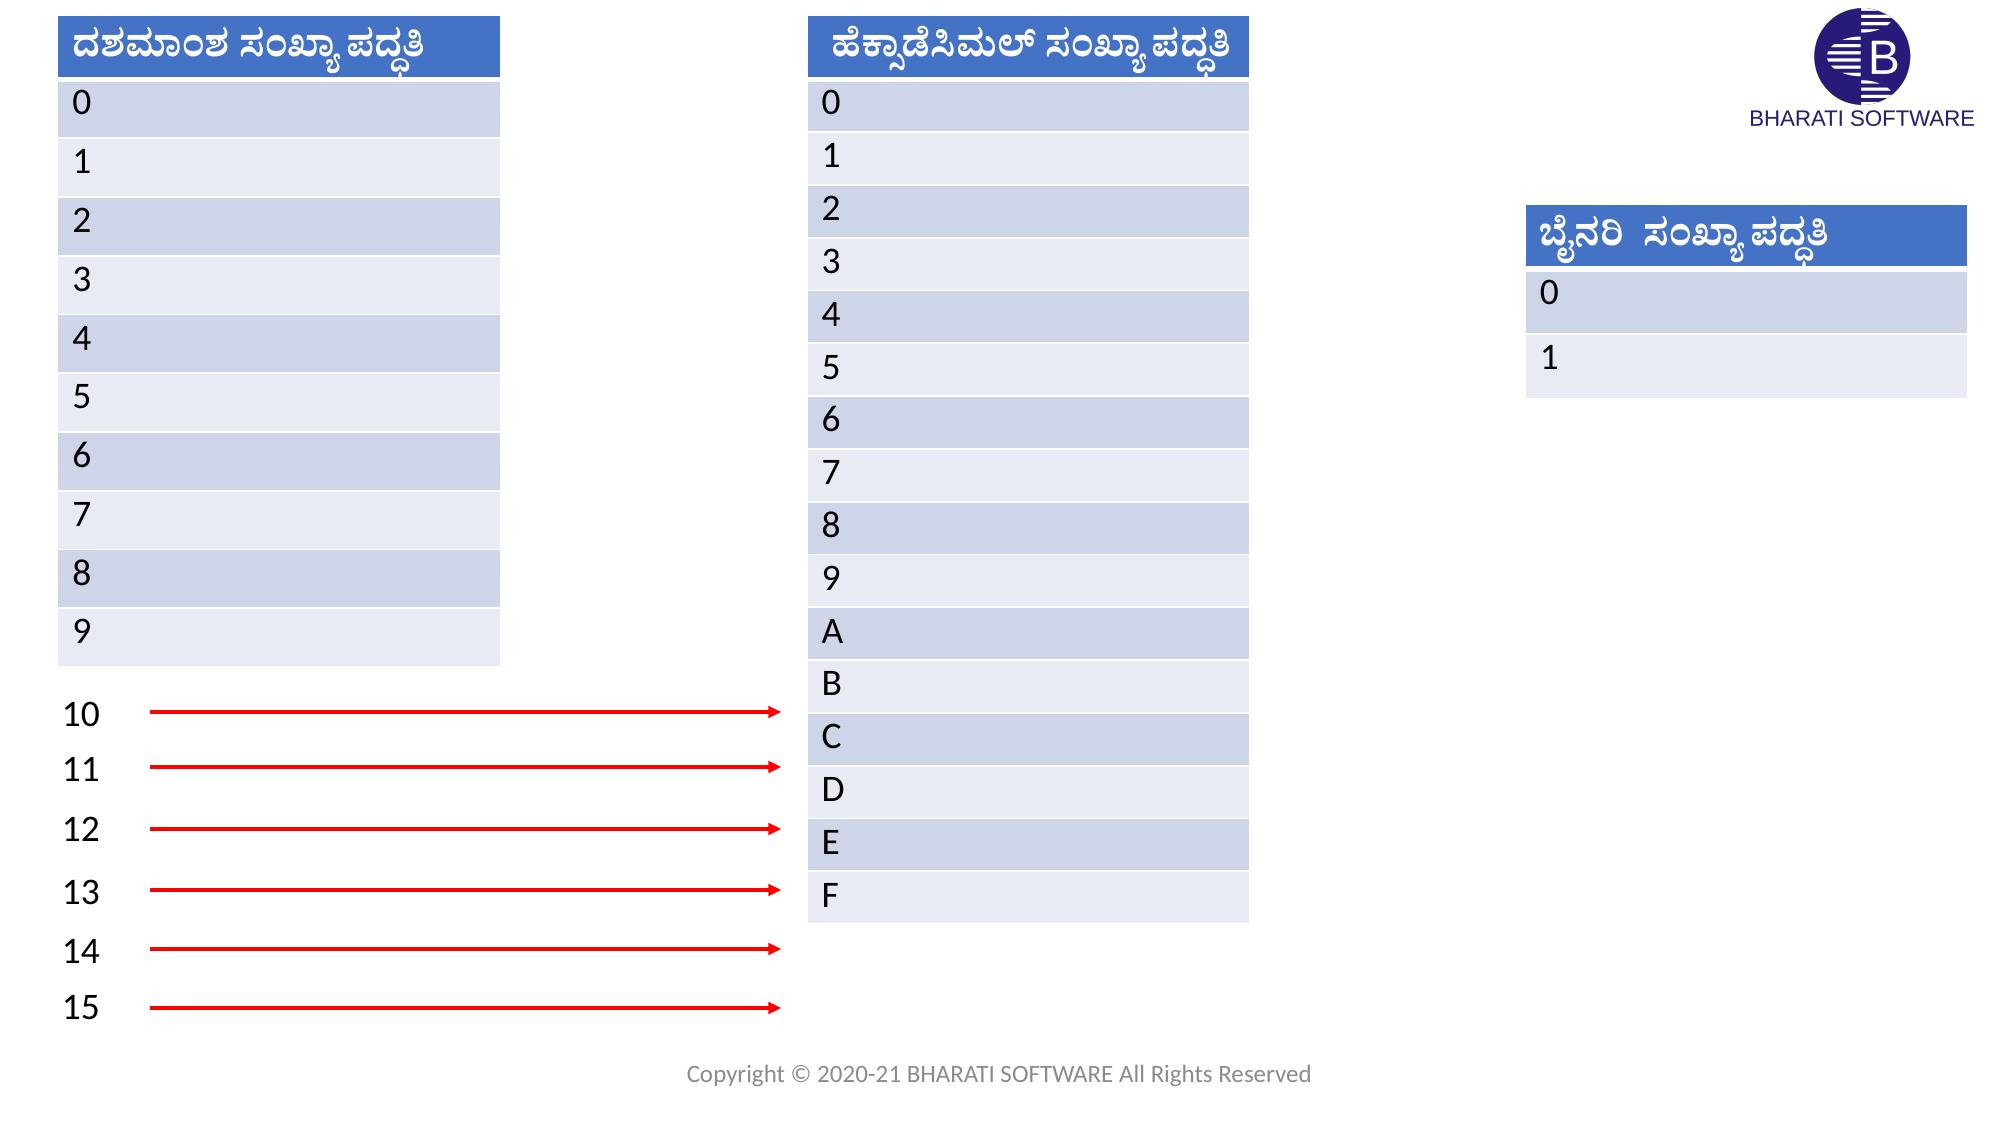

| ದಶಮಾಂಶ ಸಂಖ್ಯಾ ಪದ್ಧತಿ |
| --- |
| 0 |
| 1 |
| 2 |
| 3 |
| 4 |
| 5 |
| 6 |
| 7 |
| 8 |
| 9 |
| ಹೆಕ್ಸಾಡೆಸಿಮಲ್ ಸಂಖ್ಯಾ ಪದ್ಧತಿ |
| --- |
| 0 |
| 1 |
| 2 |
| 3 |
| 4 |
| 5 |
| 6 |
| 7 |
| 8 |
| 9 |
| A |
| B |
| C |
| D |
| E |
| F |
| ಬೈನರಿ ಸಂಖ್ಯಾ ಪದ್ಧತಿ |
| --- |
| 0 |
| 1 |
10
11
12
13
14
15
Copyright © 2020-21 BHARATI SOFTWARE All Rights Reserved